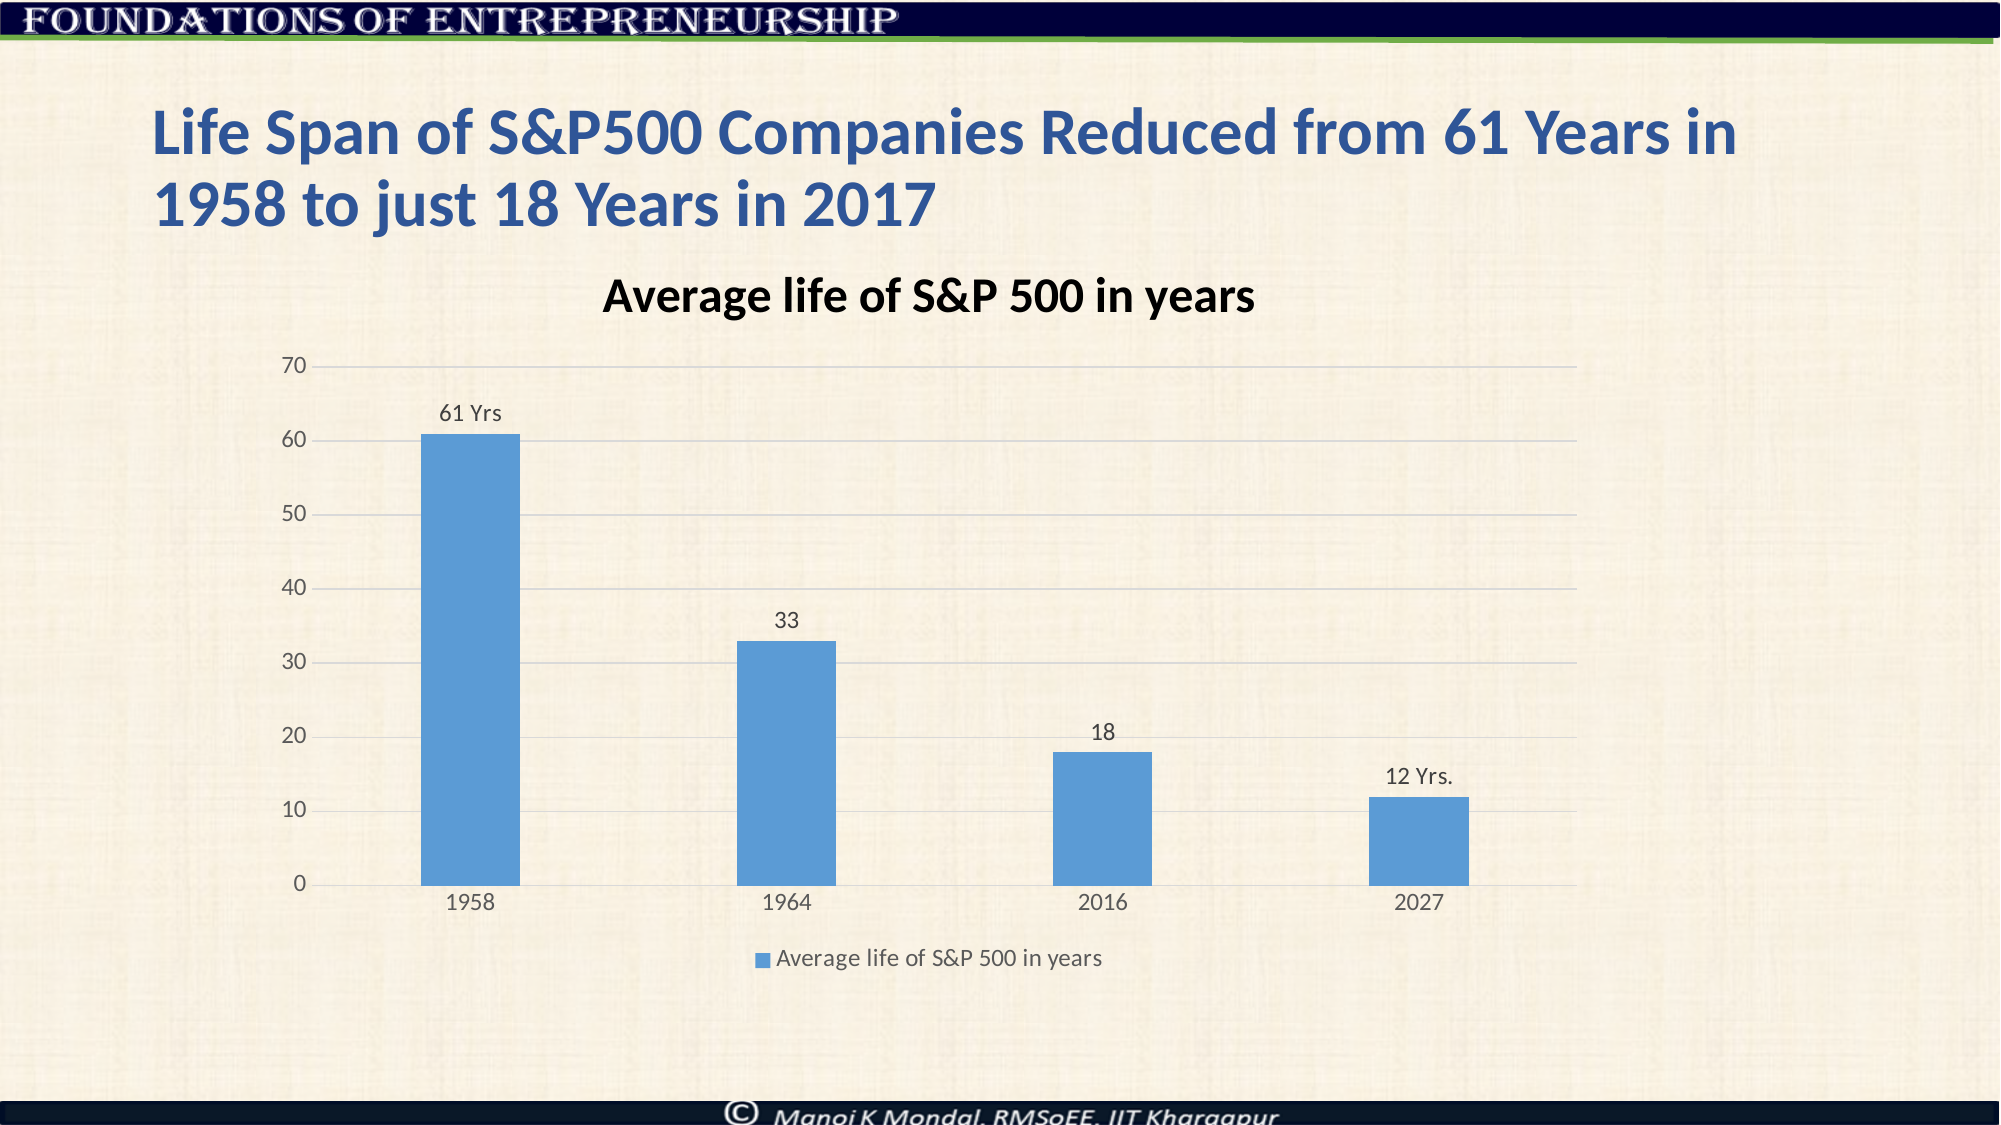

# Life Span of S&P500 Companies Reduced from 61 Years in 1958 to just 18 Years in 2017

### Chart:

| Category | Average life of S&P 500 in years |
|---|---|
| 1958 | 61.0 |
| 1964 | 33.0 |
| 2016 | 18.0 |
| 2027 | 12.0 |